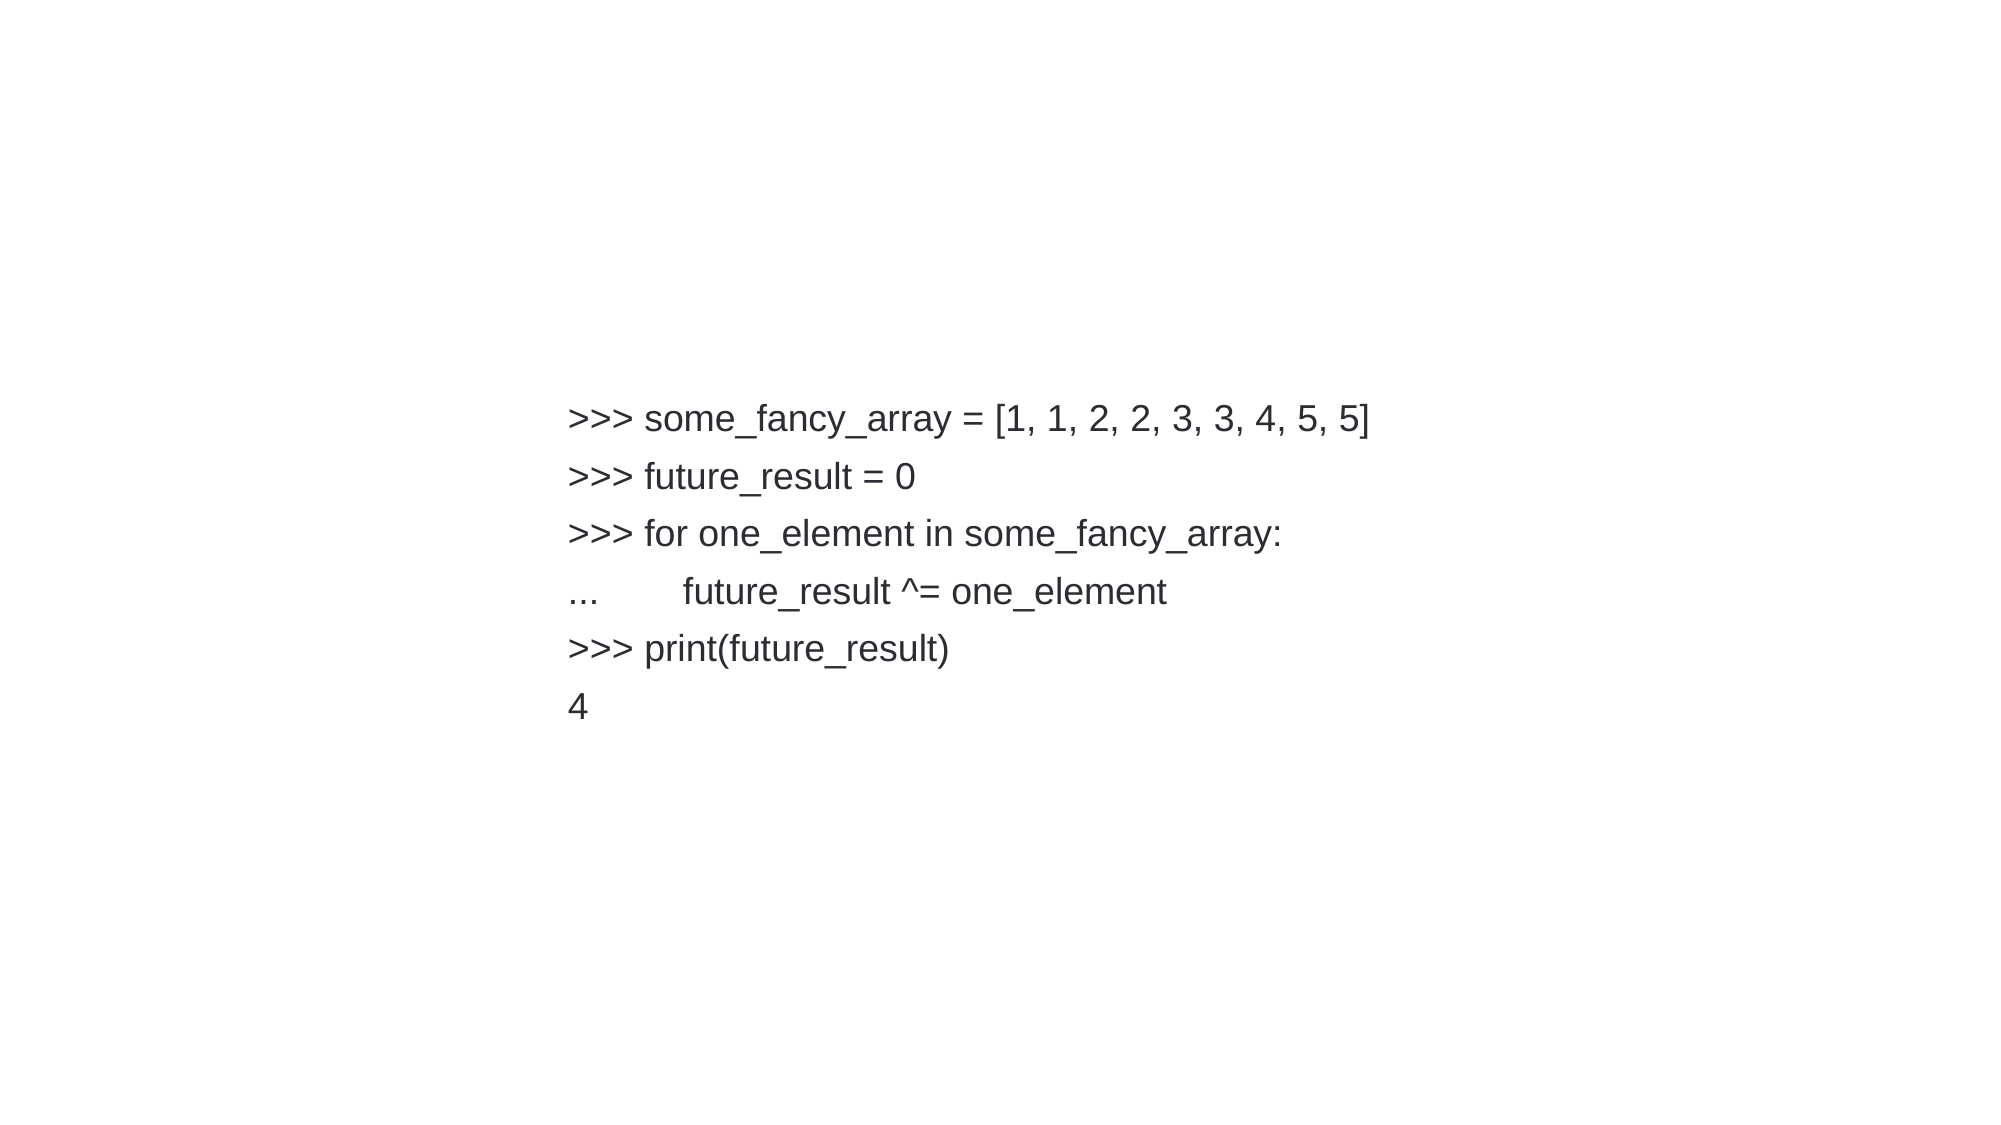

>>> some_fancy_array = [1, 1, 2, 2, 3, 3, 4, 5, 5]
>>> future_result = 0
>>> for one_element in some_fancy_array:
...        future_result ^= one_element
>>> print(future_result)
4